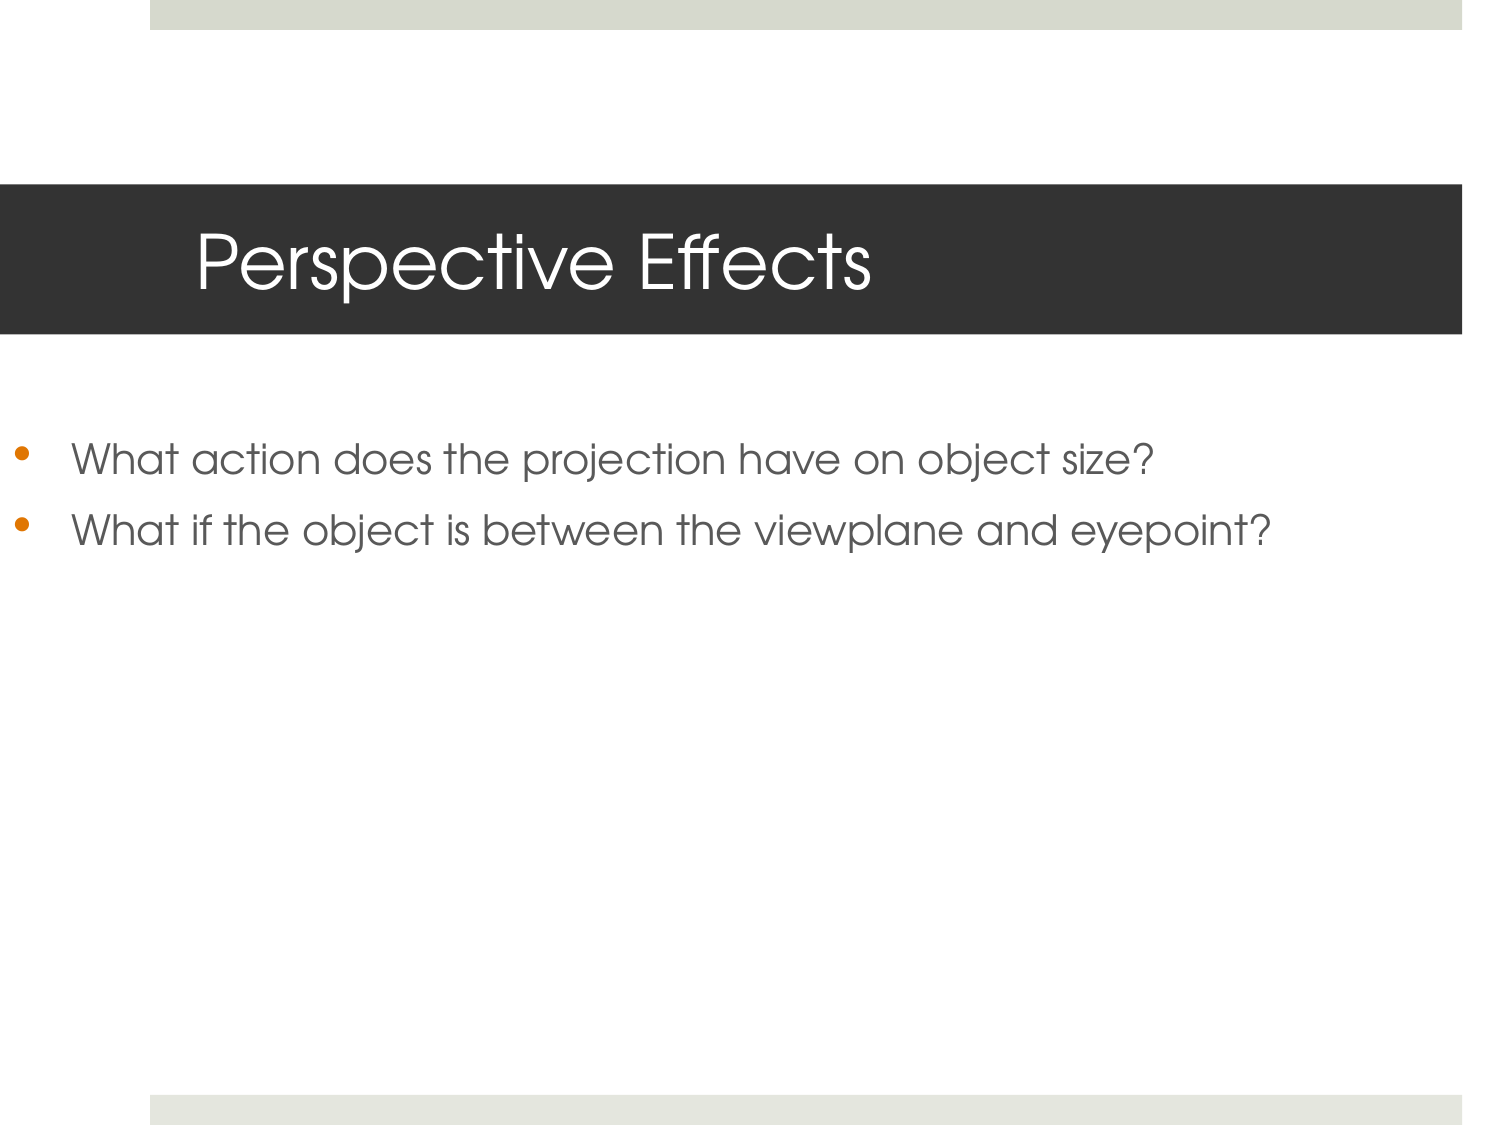

# Perspective Effects
What action does the projection have on object size?
What if the object is between the viewplane and eyepoint?